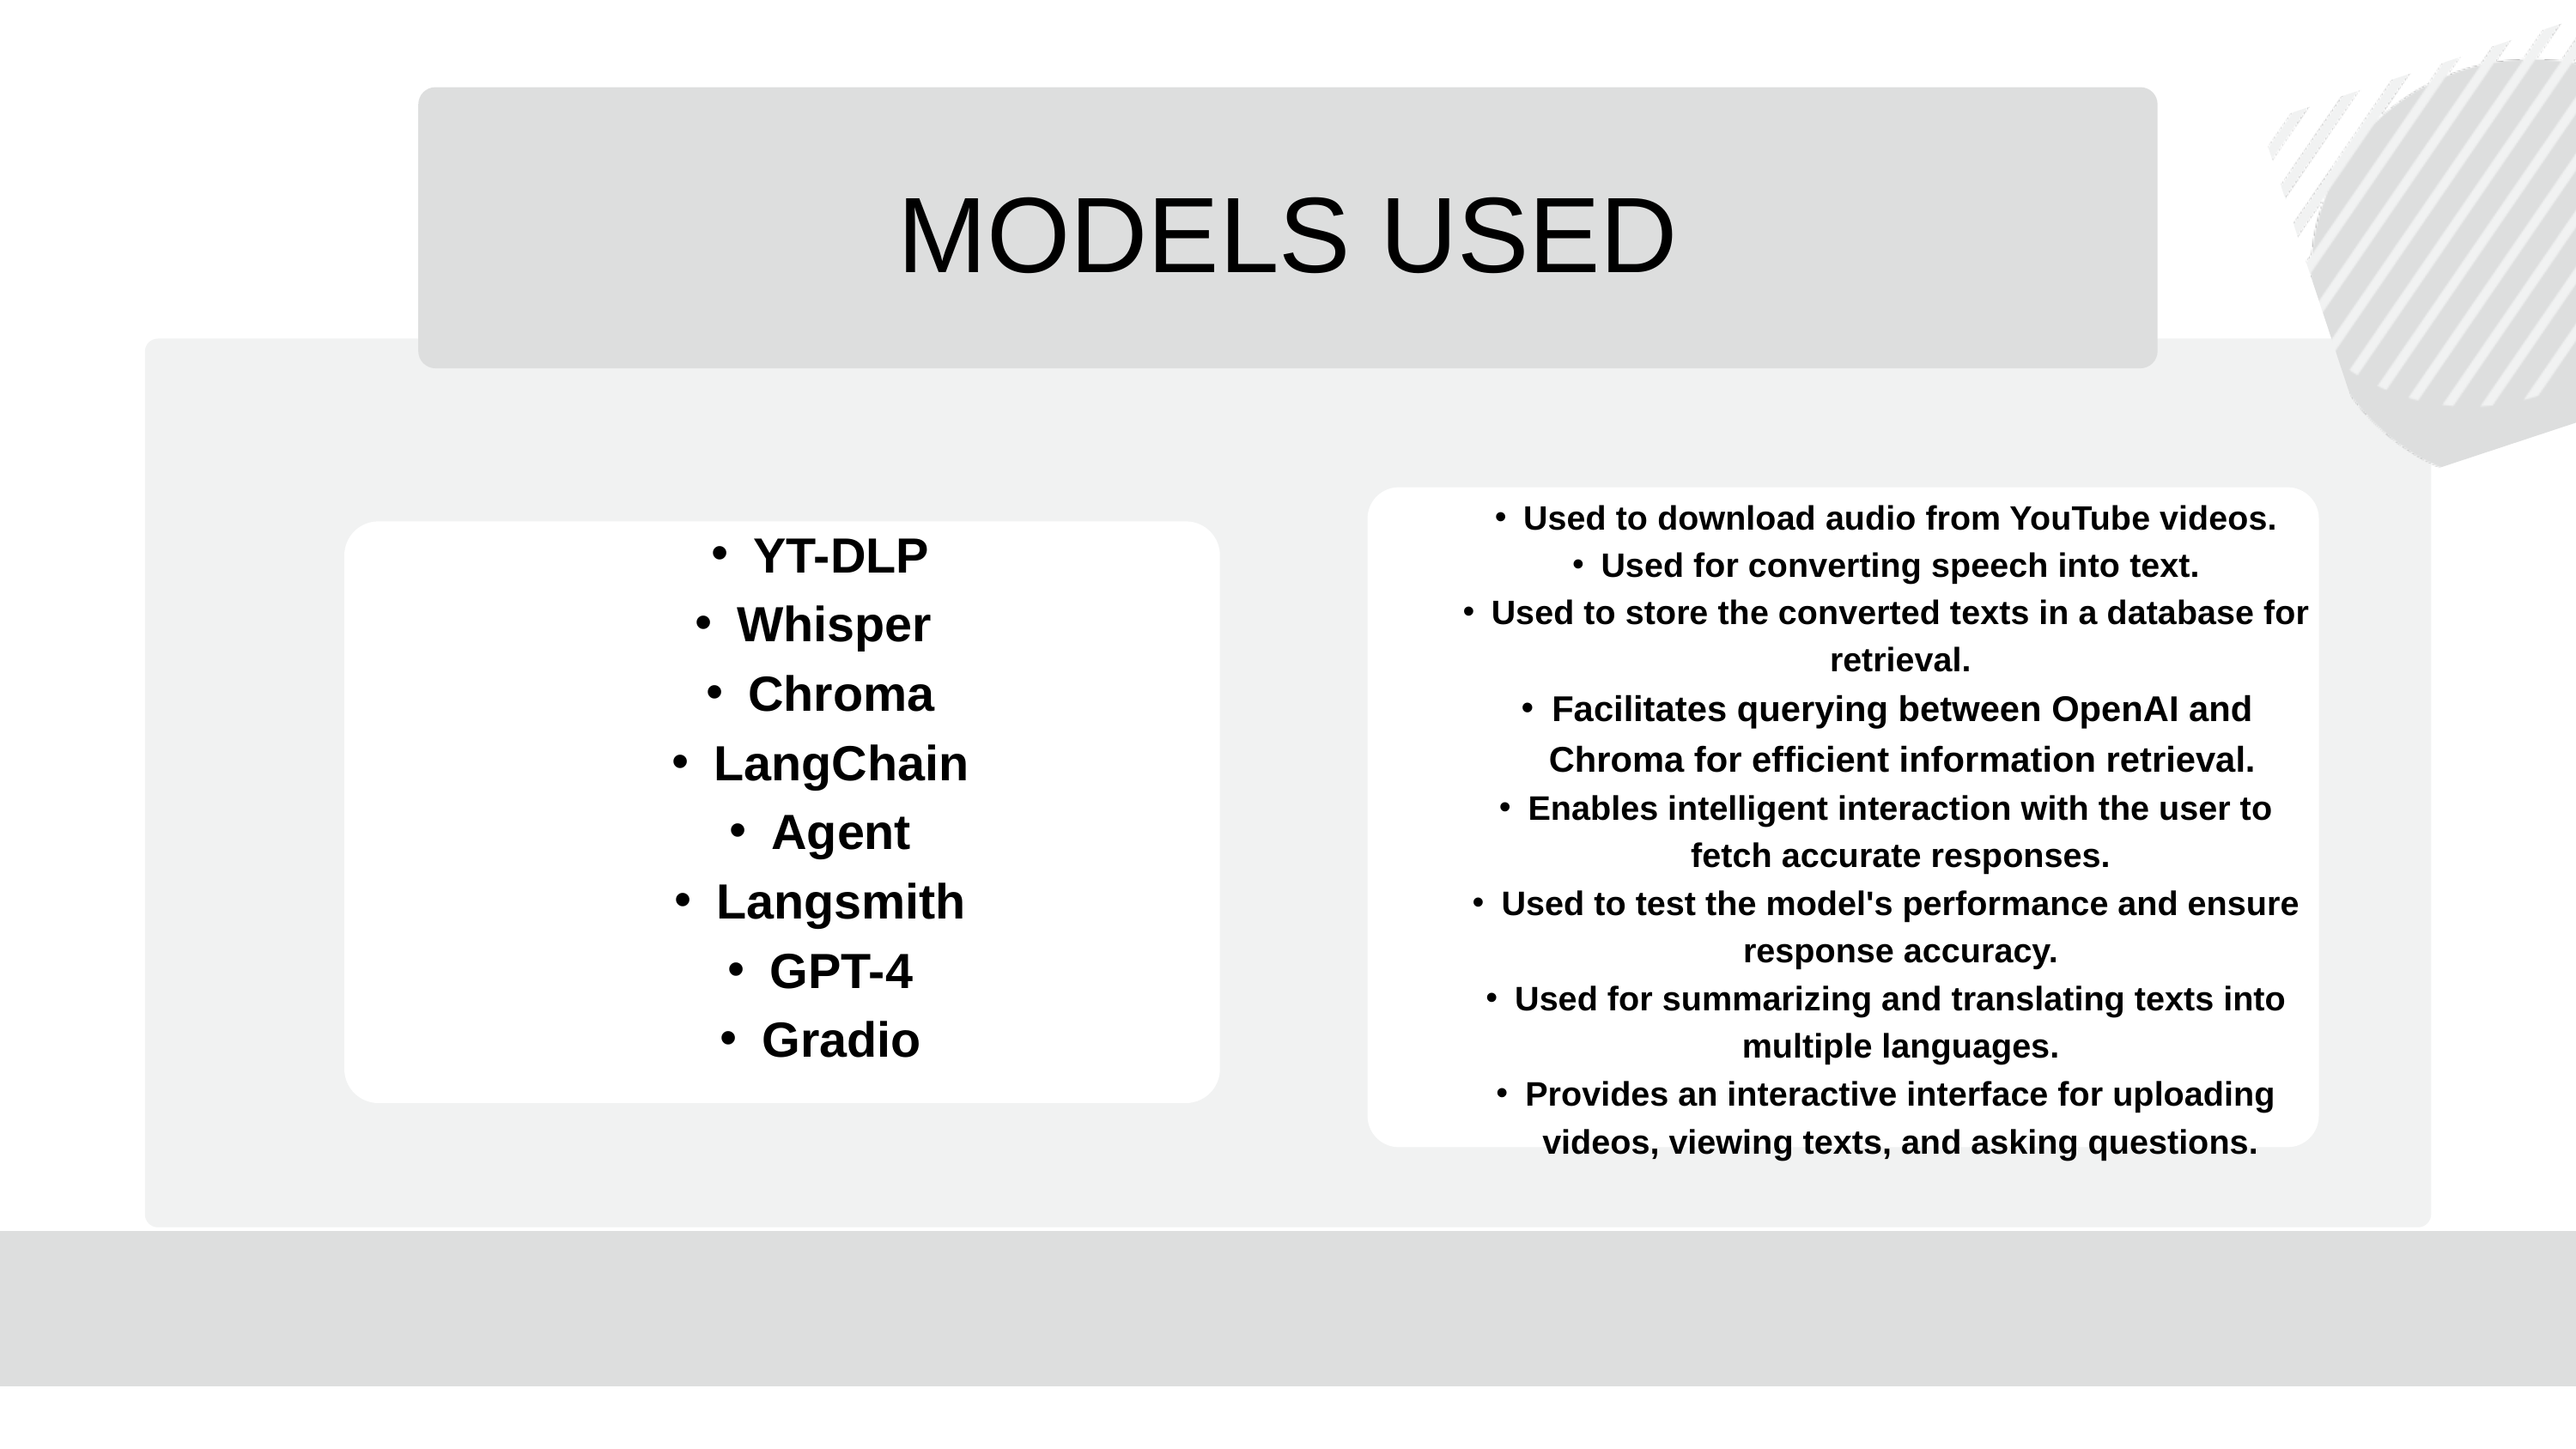

MODELS USED

Used to download audio from YouTube videos.
Used for converting speech into text.
Used to store the converted texts in a database for retrieval.
Facilitates querying between OpenAI and Chroma for efficient information retrieval.
Enables intelligent interaction with the user to fetch accurate responses.
Used to test the model's performance and ensure response accuracy.
Used for summarizing and translating texts into multiple languages.
Provides an interactive interface for uploading videos, viewing texts, and asking questions.
YT-DLP
Whisper
Chroma
LangChain
Agent
Langsmith
GPT-4
Gradio